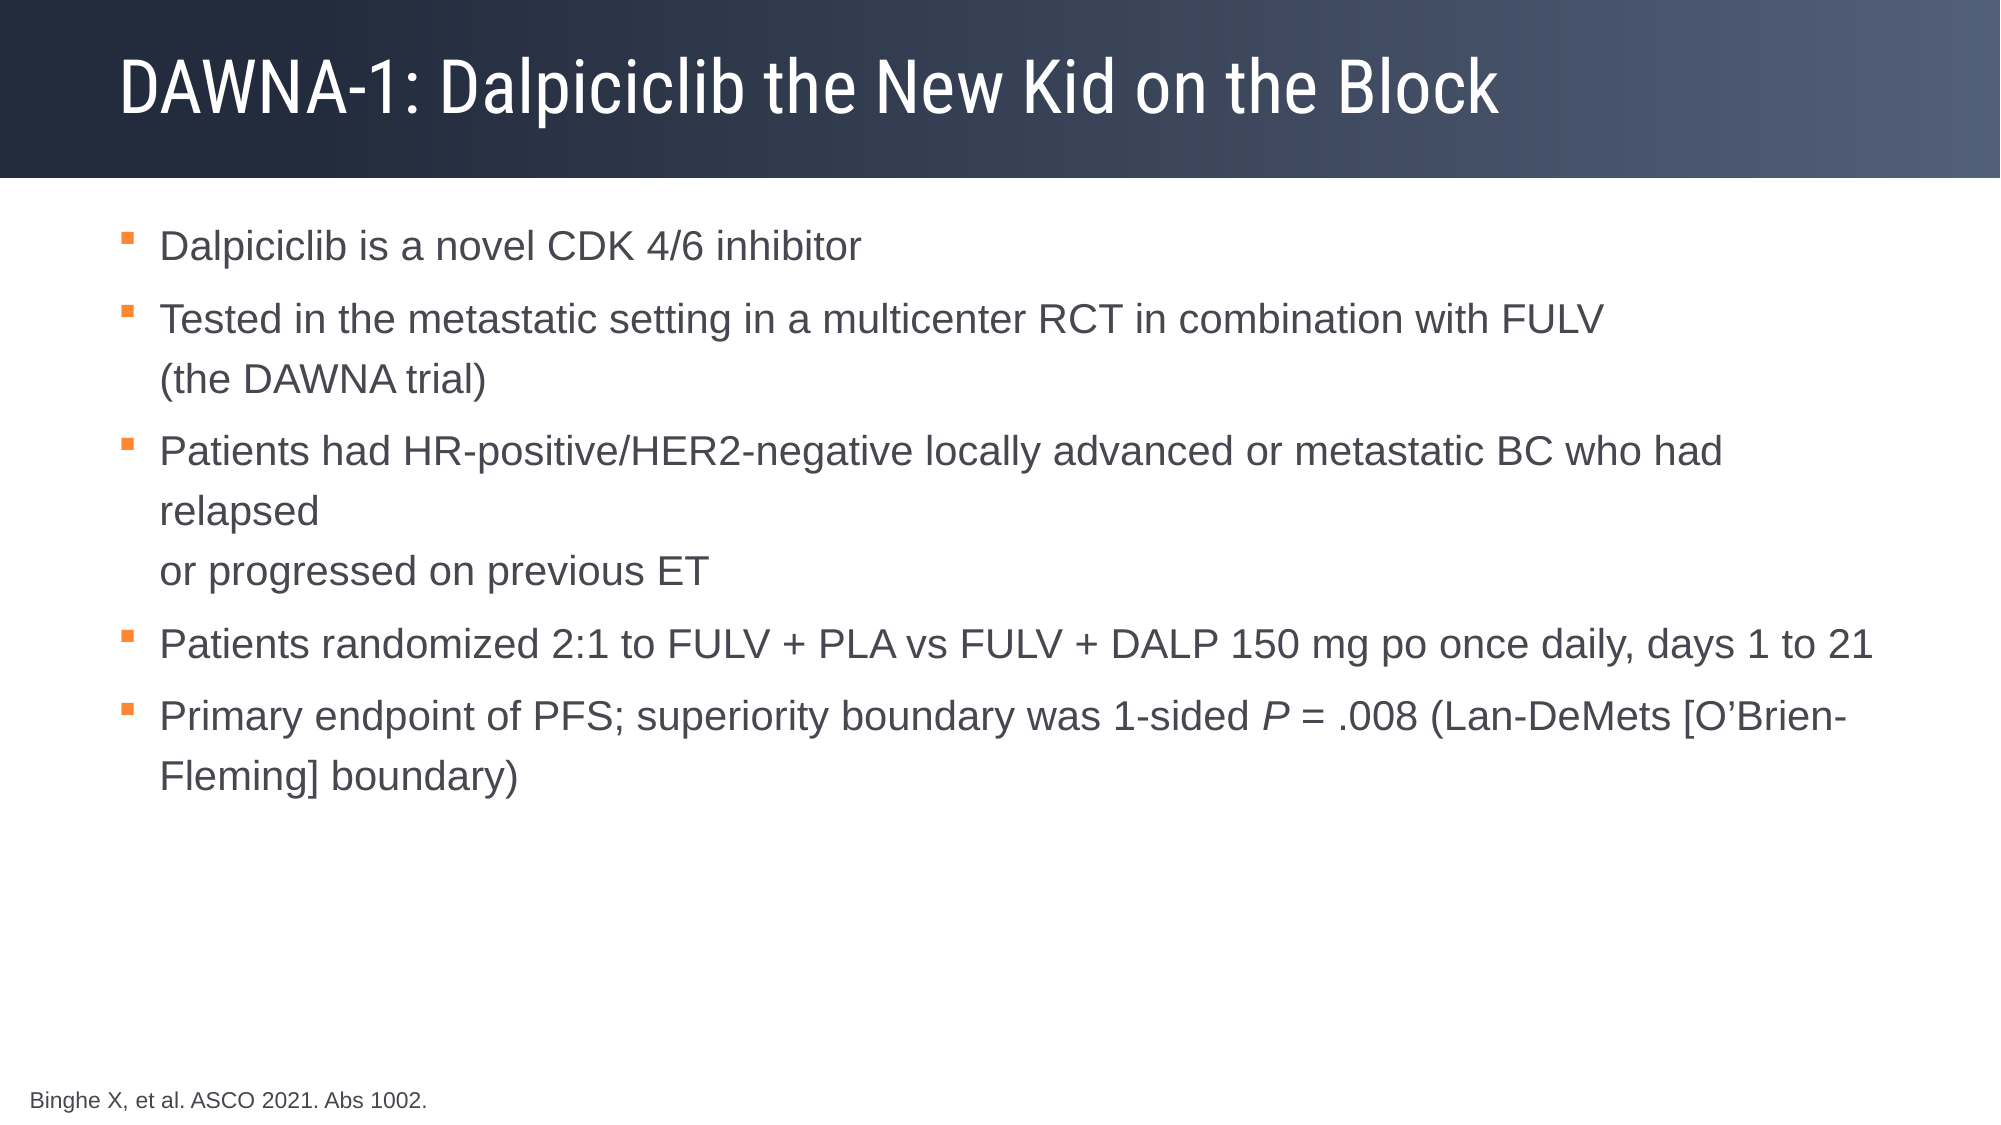

# DAWNA-1: Dalpiciclib the New Kid on the Block
Dalpiciclib is a novel CDK 4/6 inhibitor
Tested in the metastatic setting in a multicenter RCT in combination with FULV
(the DAWNA trial)
Patients had HR-positive/HER2-negative locally advanced or metastatic BC who had relapsed
or progressed on previous ET
Patients randomized 2:1 to FULV + PLA vs FULV + DALP 150 mg po once daily, days 1 to 21
Primary endpoint of PFS; superiority boundary was 1-sided P = .008 (Lan-DeMets [O’Brien-Fleming] boundary)

Binghe X, et al. ASCO 2021. Abs 1002.